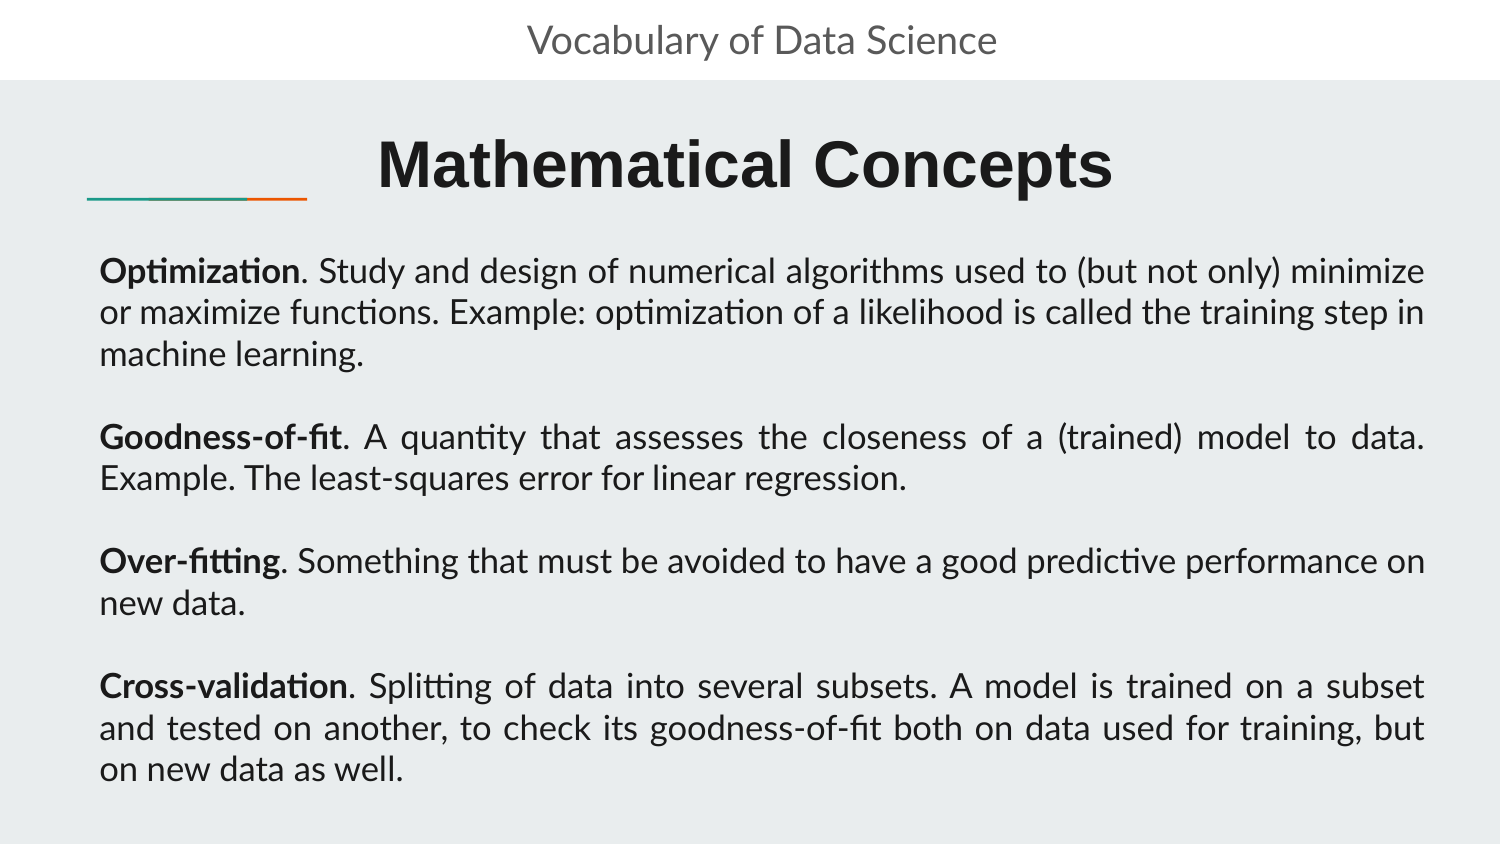

Vocabulary of Data Science
# Mathematical Concepts
Optimization. Study and design of numerical algorithms used to (but not only) minimize or maximize functions. Example: optimization of a likelihood is called the training step in machine learning.

Goodness-of-fit. A quantity that assesses the closeness of a (trained) model to data. Example. The least-squares error for linear regression.

Over-fitting. Something that must be avoided to have a good predictive performance on new data.

Cross-validation. Splitting of data into several subsets. A model is trained on a subset and tested on another, to check its goodness-of-fit both on data used for training, but on new data as well.